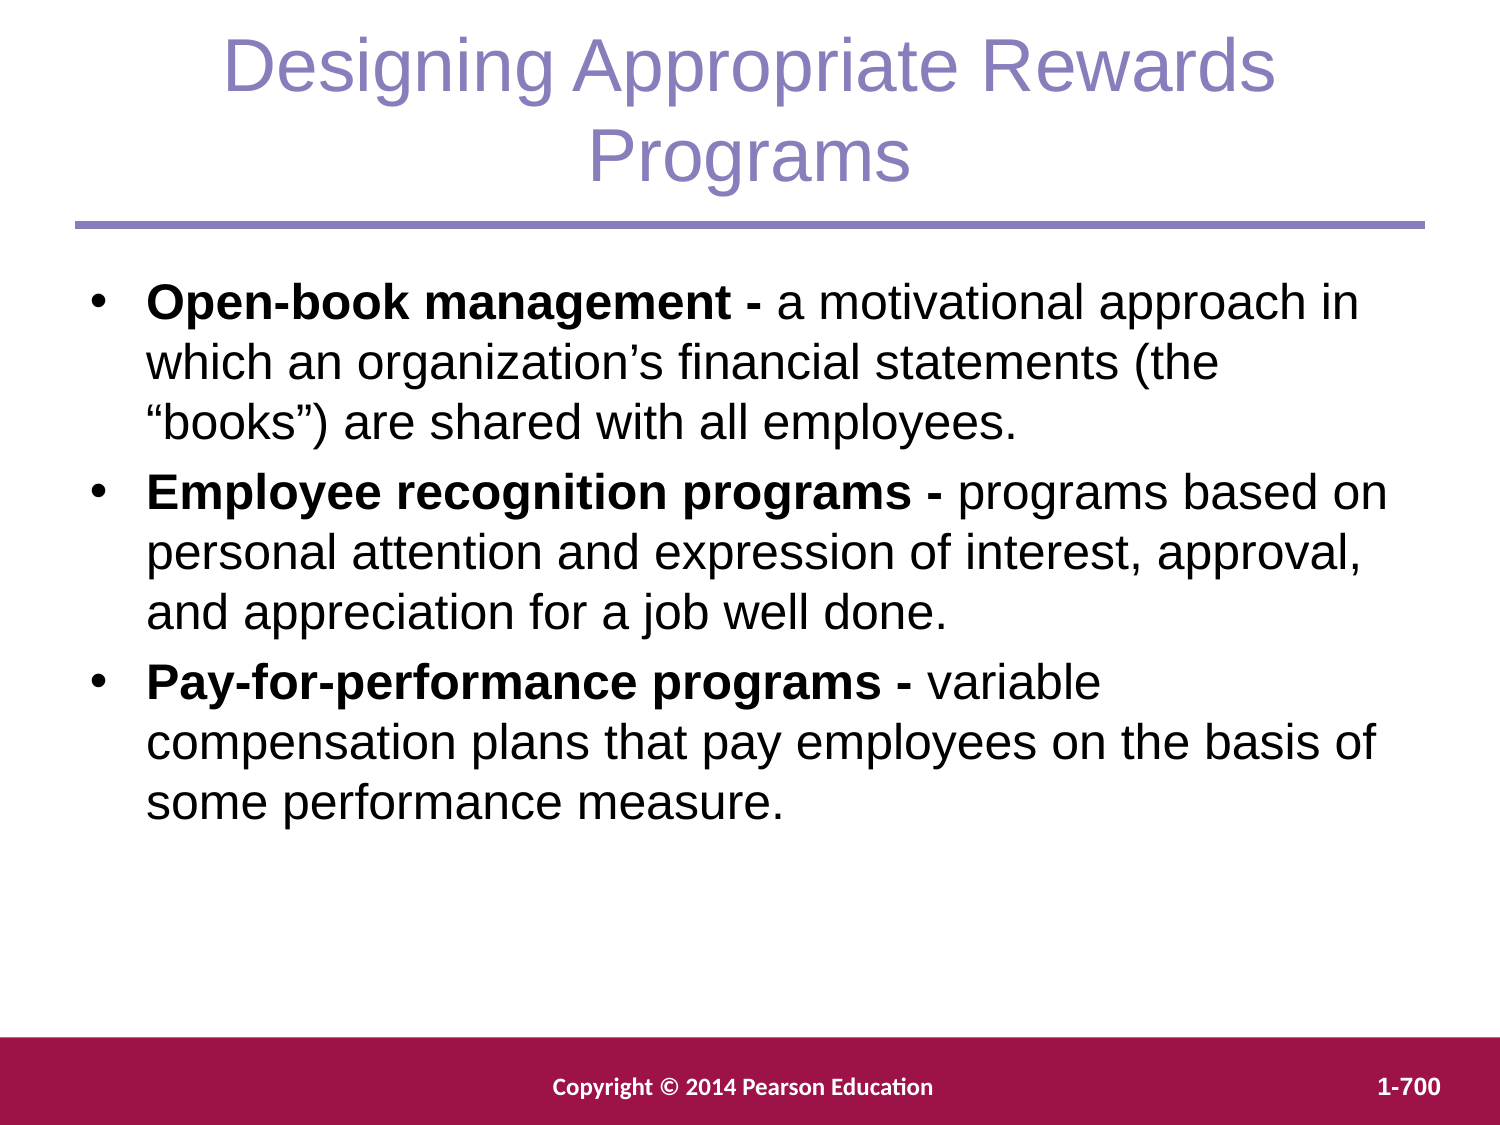

Designing Appropriate Rewards Programs
Open-book management - a motivational approach in which an organization’s financial statements (the “books”) are shared with all employees.
Employee recognition programs - programs based on personal attention and expression of interest, approval, and appreciation for a job well done.
Pay-for-performance programs - variable compensation plans that pay employees on the basis of some performance measure.